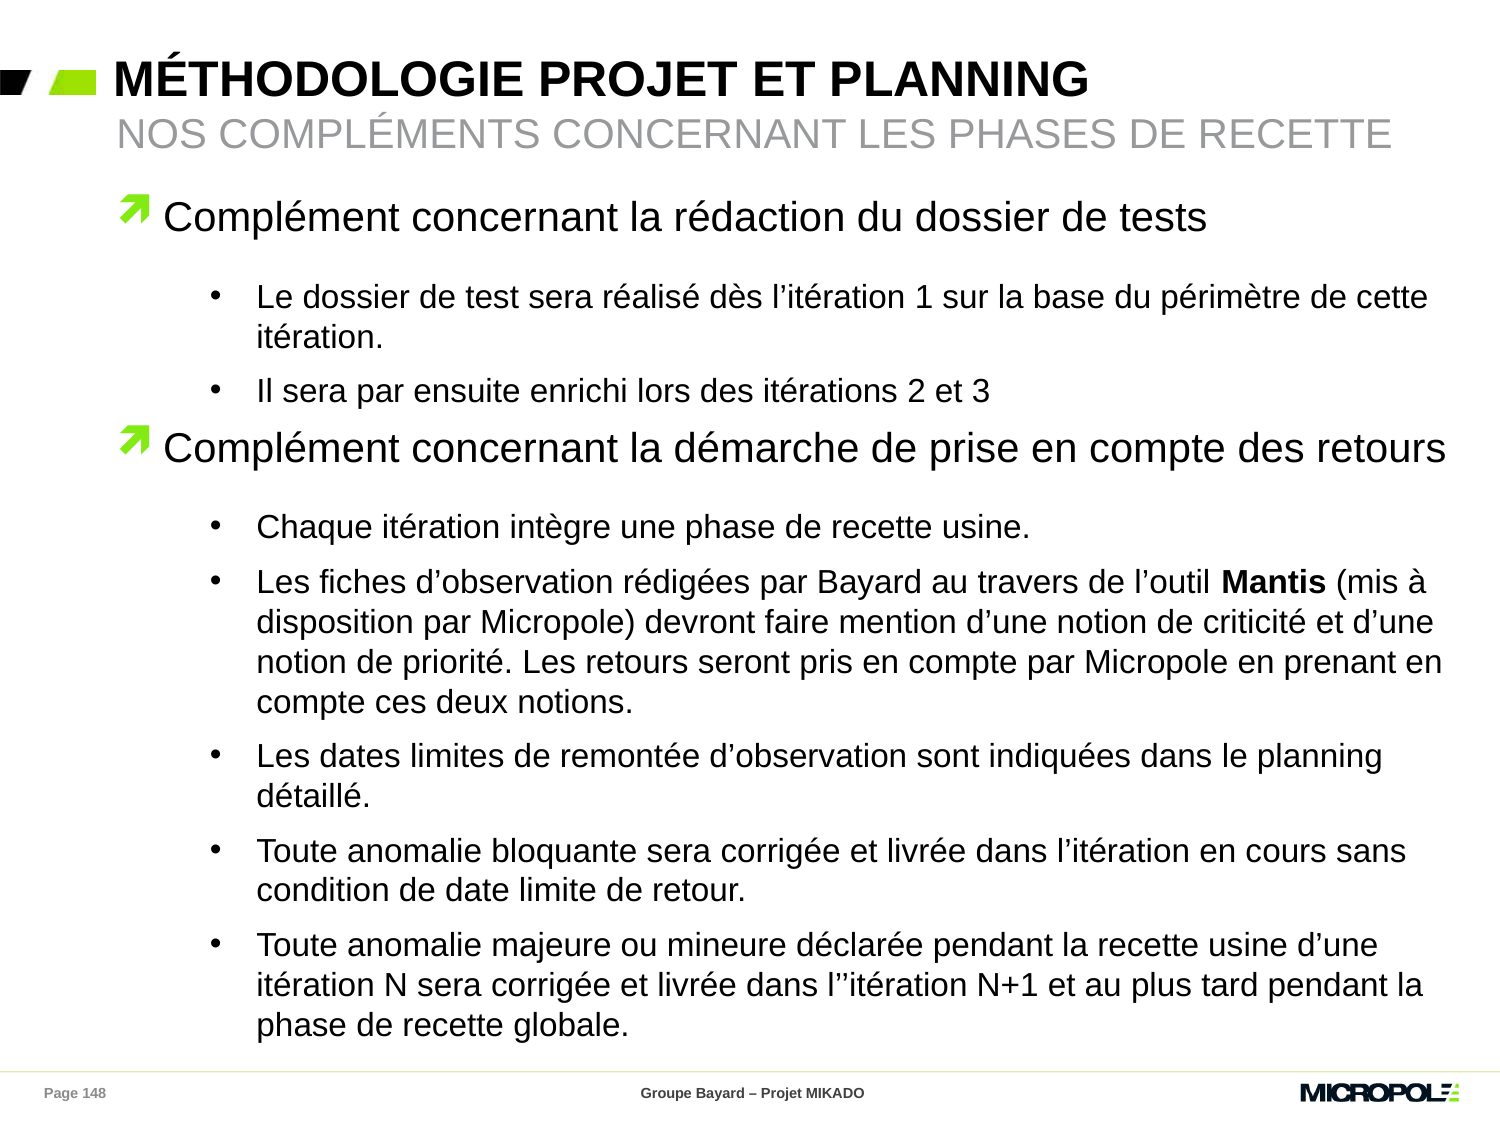

# Méthodologie projet et planning
Nos compléments concernant les phases de recette
Complément concernant la rédaction du dossier de tests
Le dossier de test sera réalisé dès l’itération 1 sur la base du périmètre de cette itération.
Il sera par ensuite enrichi lors des itérations 2 et 3
Complément concernant la démarche de prise en compte des retours
Chaque itération intègre une phase de recette usine.
Les fiches d’observation rédigées par Bayard au travers de l’outil Mantis (mis à disposition par Micropole) devront faire mention d’une notion de criticité et d’une notion de priorité. Les retours seront pris en compte par Micropole en prenant en compte ces deux notions.
Les dates limites de remontée d’observation sont indiquées dans le planning détaillé.
Toute anomalie bloquante sera corrigée et livrée dans l’itération en cours sans condition de date limite de retour.
Toute anomalie majeure ou mineure déclarée pendant la recette usine d’une itération N sera corrigée et livrée dans l’’itération N+1 et au plus tard pendant la phase de recette globale.
Page 148
Groupe Bayard – Projet MIKADO